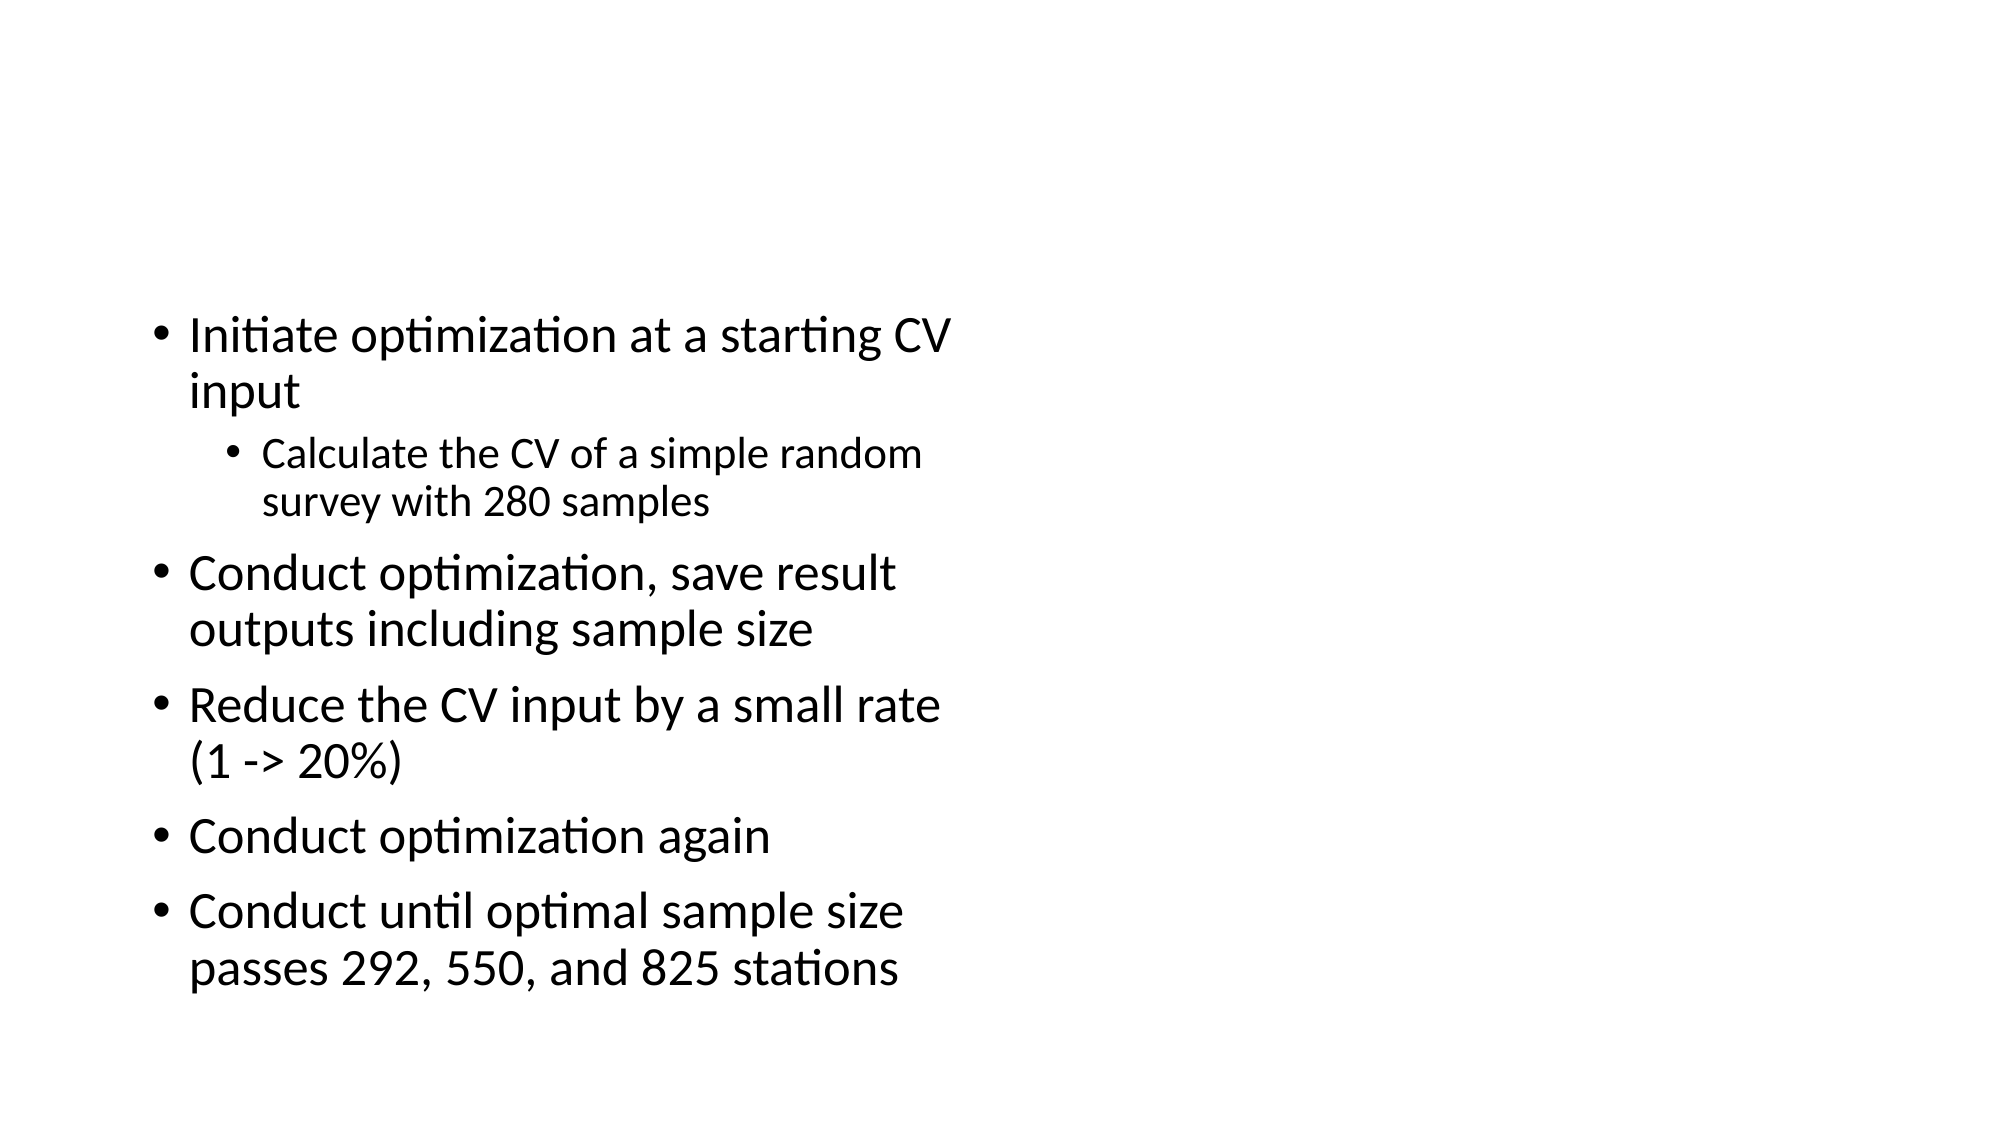

#
Initiate optimization at a starting CV input
Calculate the CV of a simple random survey with 280 samples
Conduct optimization, save result outputs including sample size
Reduce the CV input by a small rate (1 -> 20%)
Conduct optimization again
Conduct until optimal sample size passes 292, 550, and 825 stations